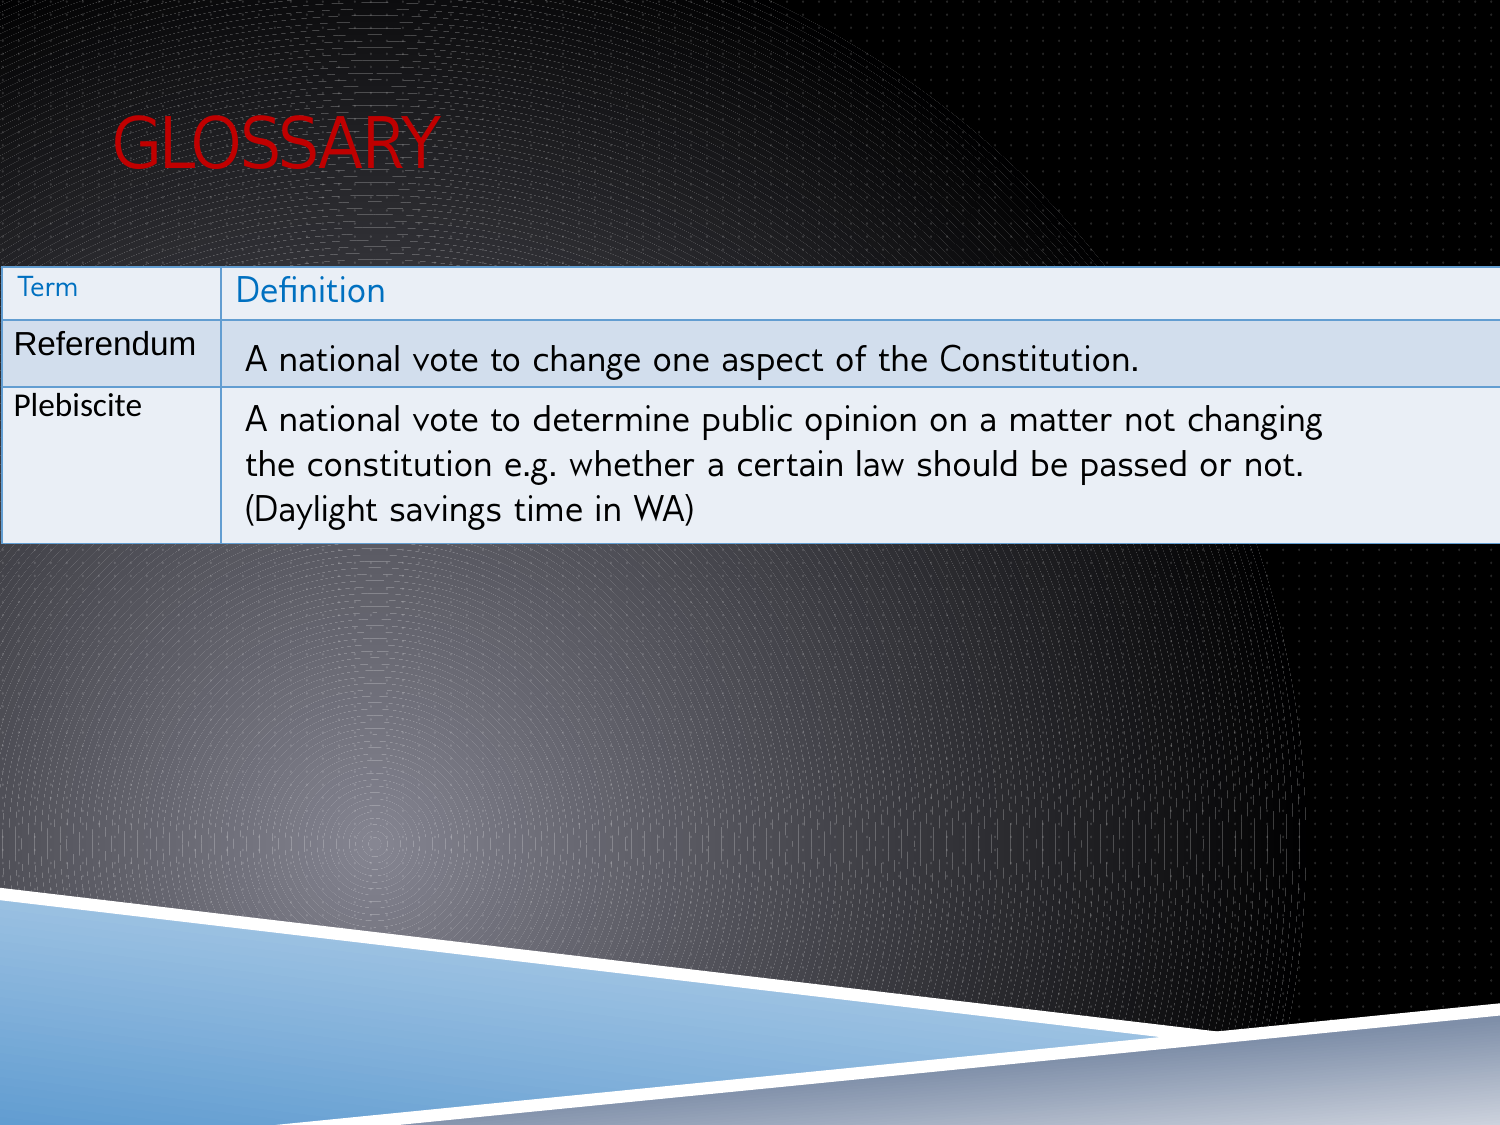

# Glossary

| Term | Definition |
| --- | --- |
| Referendum |  |
| Plebiscite |  |
A national vote to change one aspect of the Constitution.
When the states of Australia joined together to make a nation in 1901.

A national vote to determine public opinion on a matter not changing the constitution e.g. whether a certain law should be passed or not. (Daylight savings time in WA)